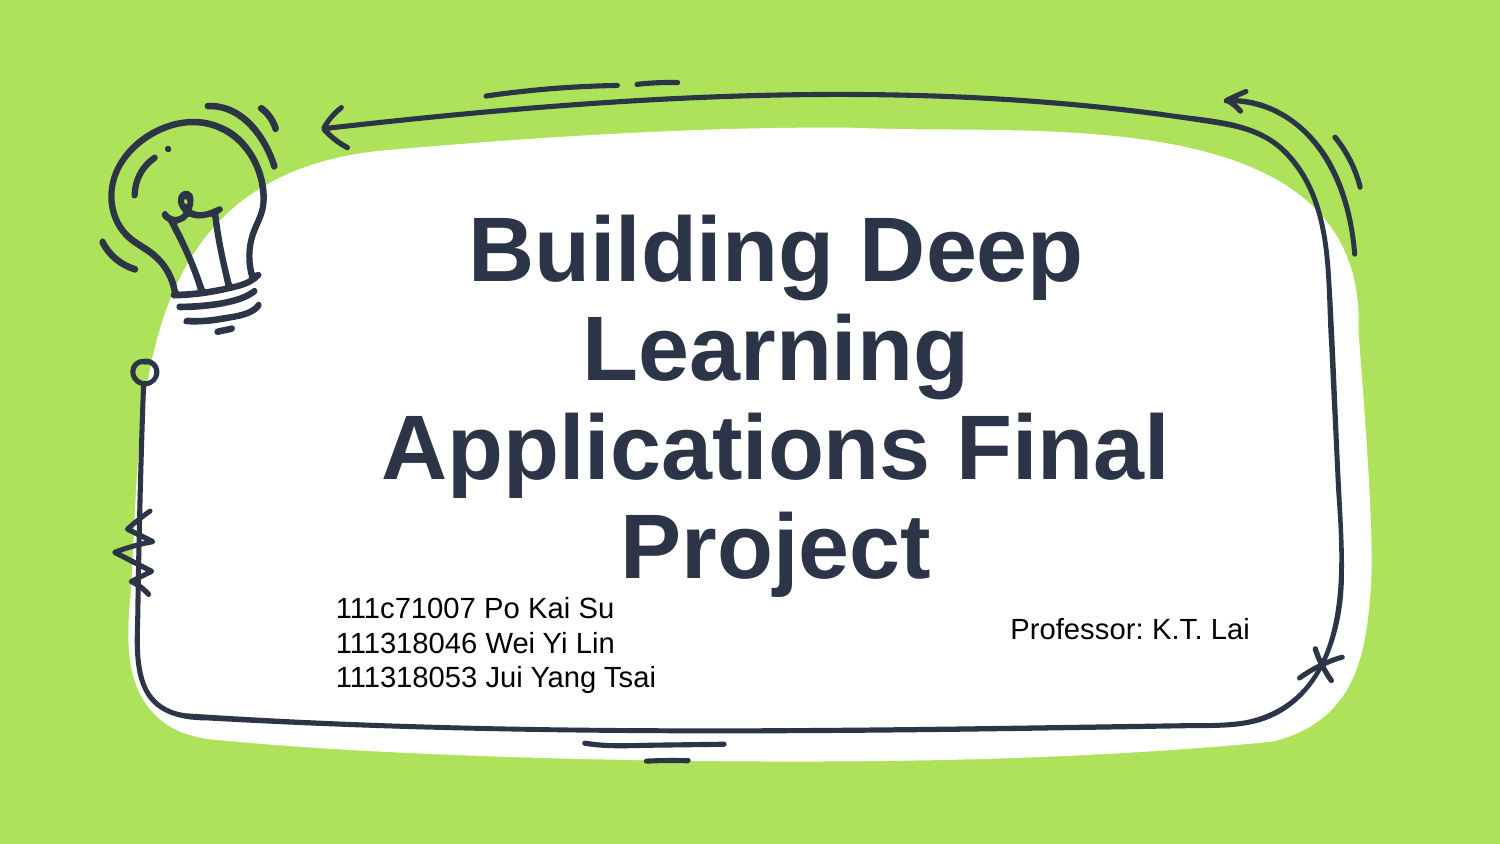

# Building Deep Learning Applications Final Project
111c71007 Po Kai Su
111318046 Wei Yi Lin
111318053 Jui Yang Tsai
Professor: K.T. Lai